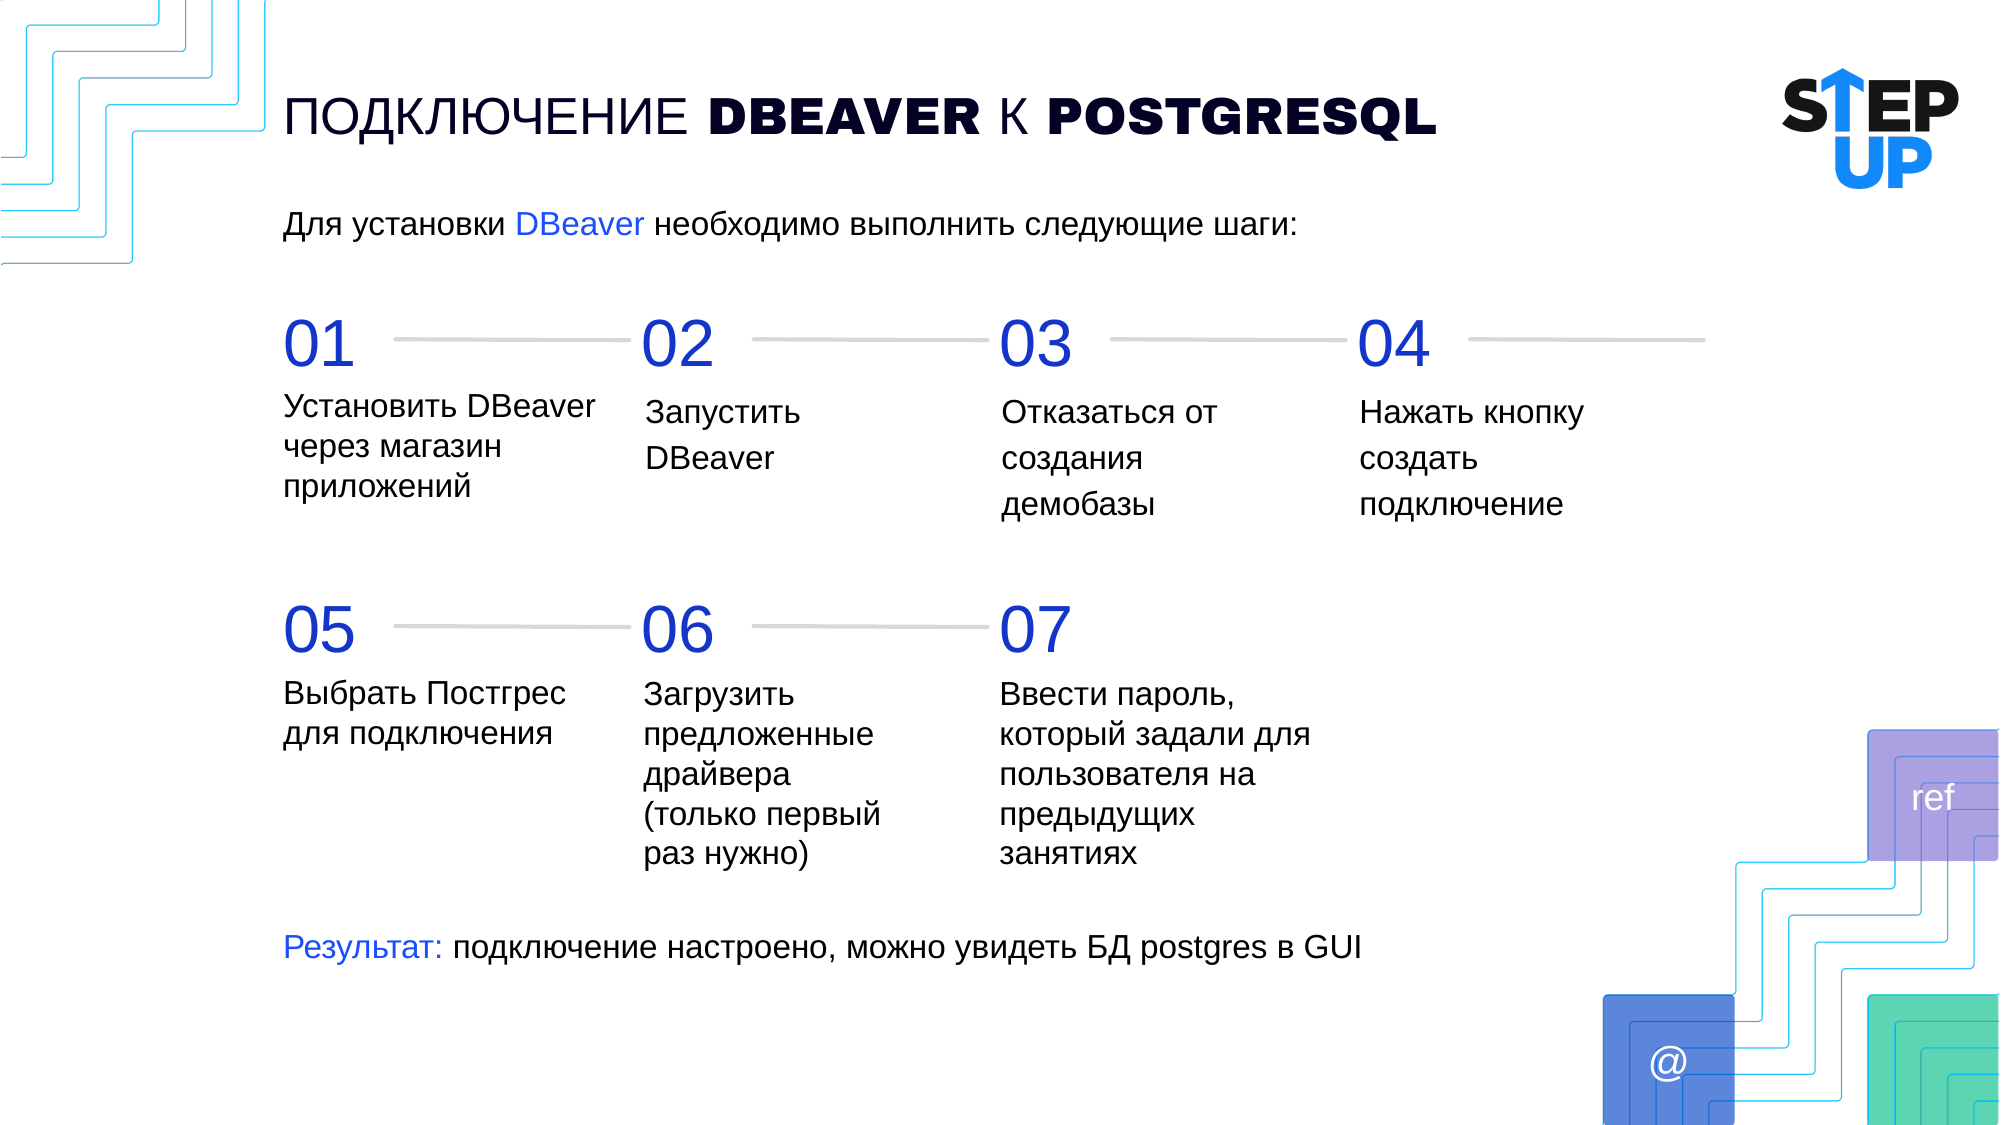

# ПОДКЛЮЧЕНИЕ DBEAVER К POSTGRESQL
Для установки DBeaver необходимо выполнить следующие шаги:
01
02
03
04
Установить DBeaver через магазин приложений
Запустить DBeaver
Отказаться от создания демобазы
Нажать кнопку создать подключение
05
06
07
Выбрать Постгрес для подключения
Загрузить предложенные драйвера (только первый раз нужно)
Ввести пароль, который задали для пользователя на предыдущих занятиях
Результат: подключение настроено, можно увидеть БД postgres в GUI